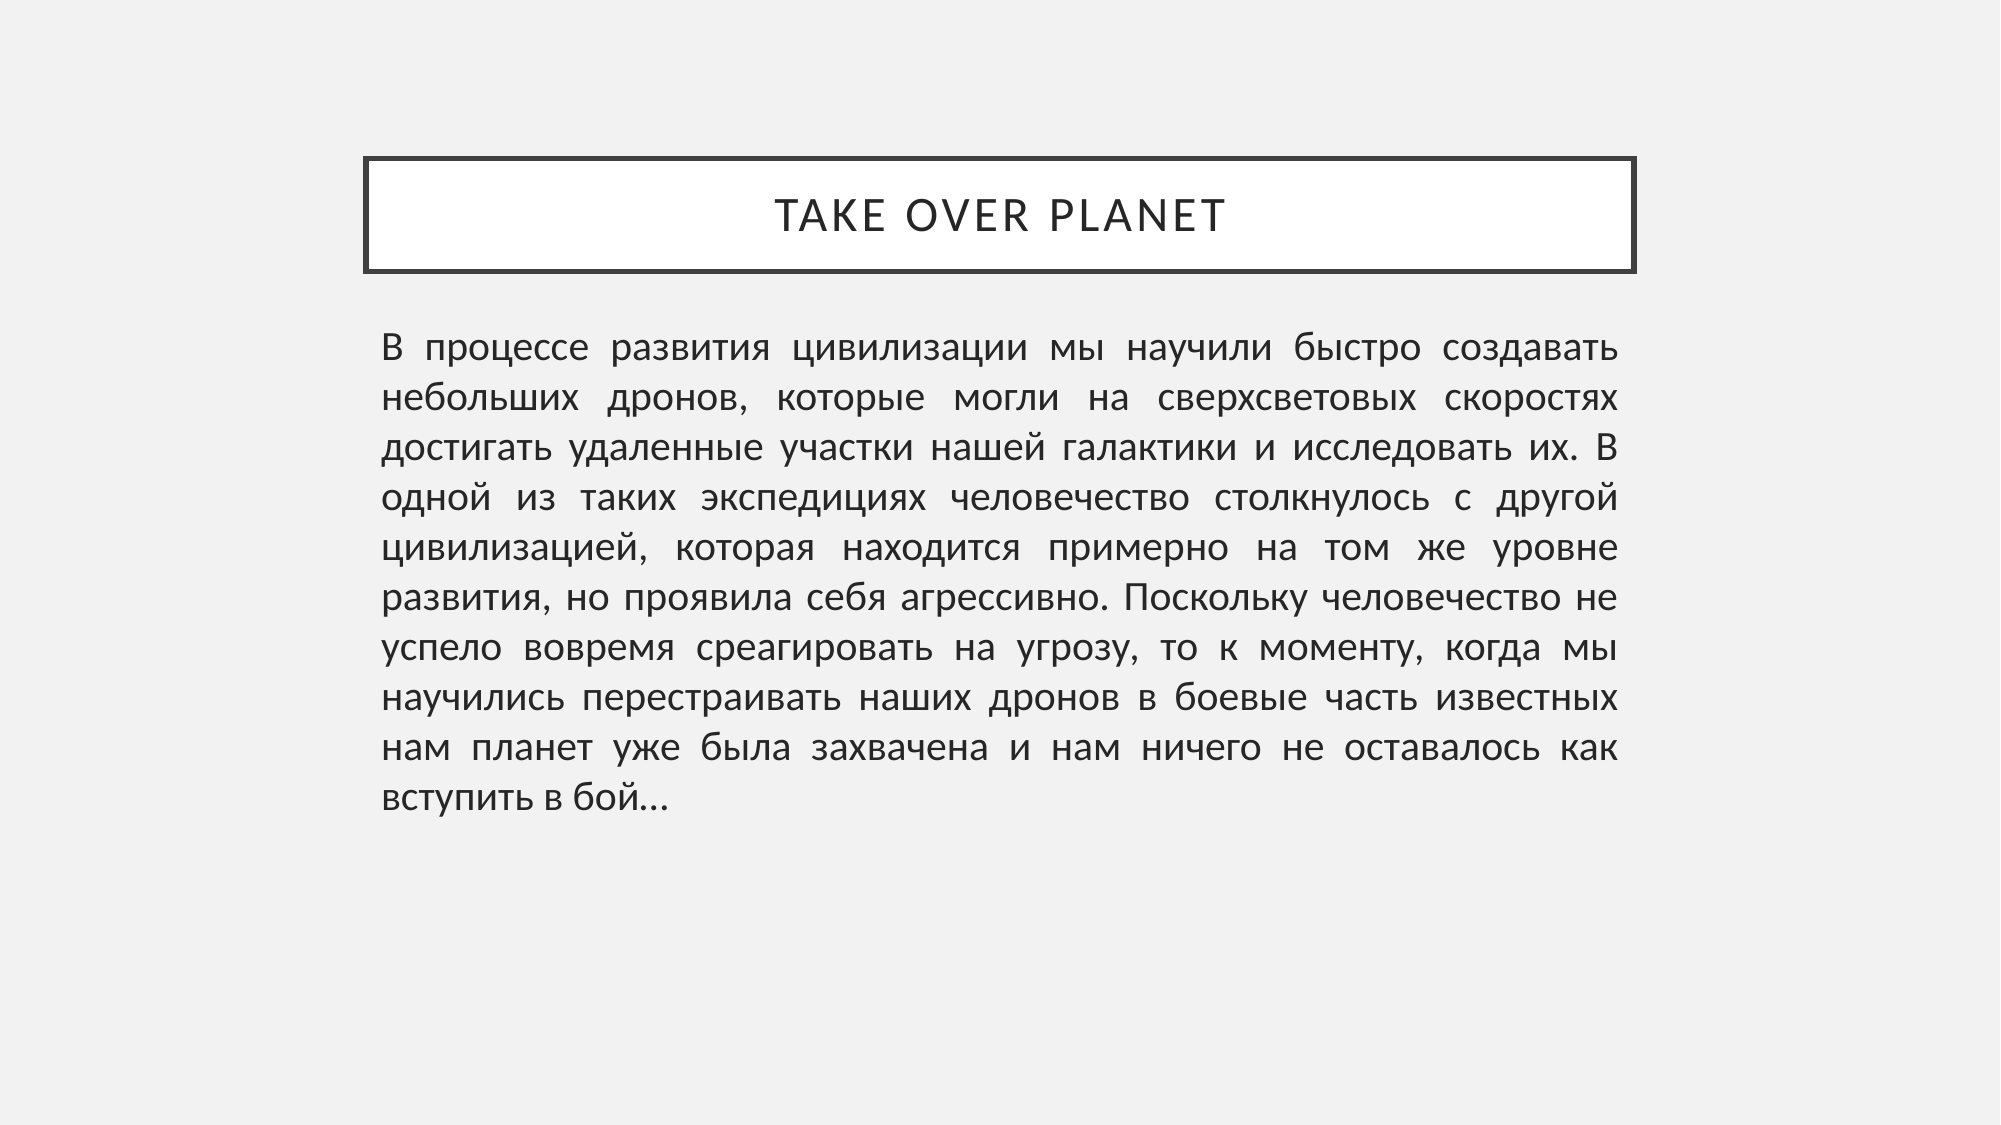

# TAKE OVER PLANET
В процессе развития цивилизации мы научили быстро создавать небольших дронов, которые могли на сверхсветовых скоростях достигать удаленные участки нашей галактики и исследовать их. В одной из таких экспедициях человечество столкнулось с другой цивилизацией, которая находится примерно на том же уровне развития, но проявила себя агрессивно. Поскольку человечество не успело вовремя среагировать на угрозу, то к моменту, когда мы научились перестраивать наших дронов в боевые часть известных нам планет уже была захвачена и нам ничего не оставалось как вступить в бой…